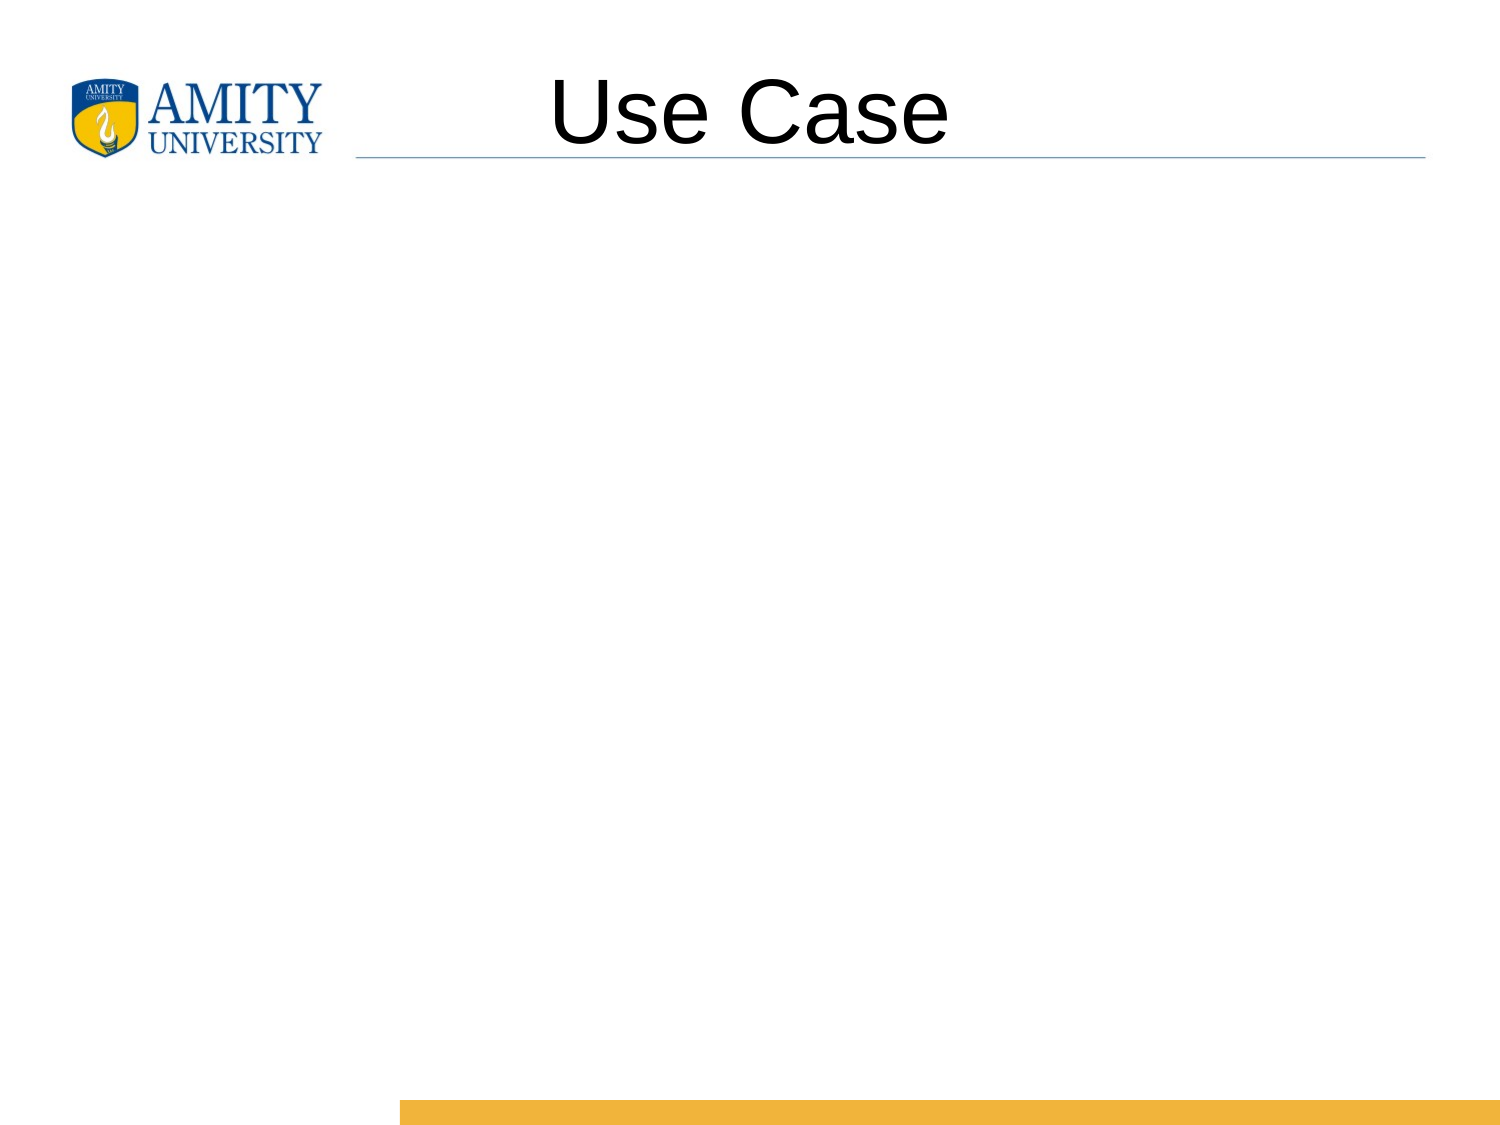

# Use Case
Each use case in a use case diagram describes one and only one function in which users interact with the system

May contain several “paths” that a user can take while interacting with the system
Each path is referred to as a scenario